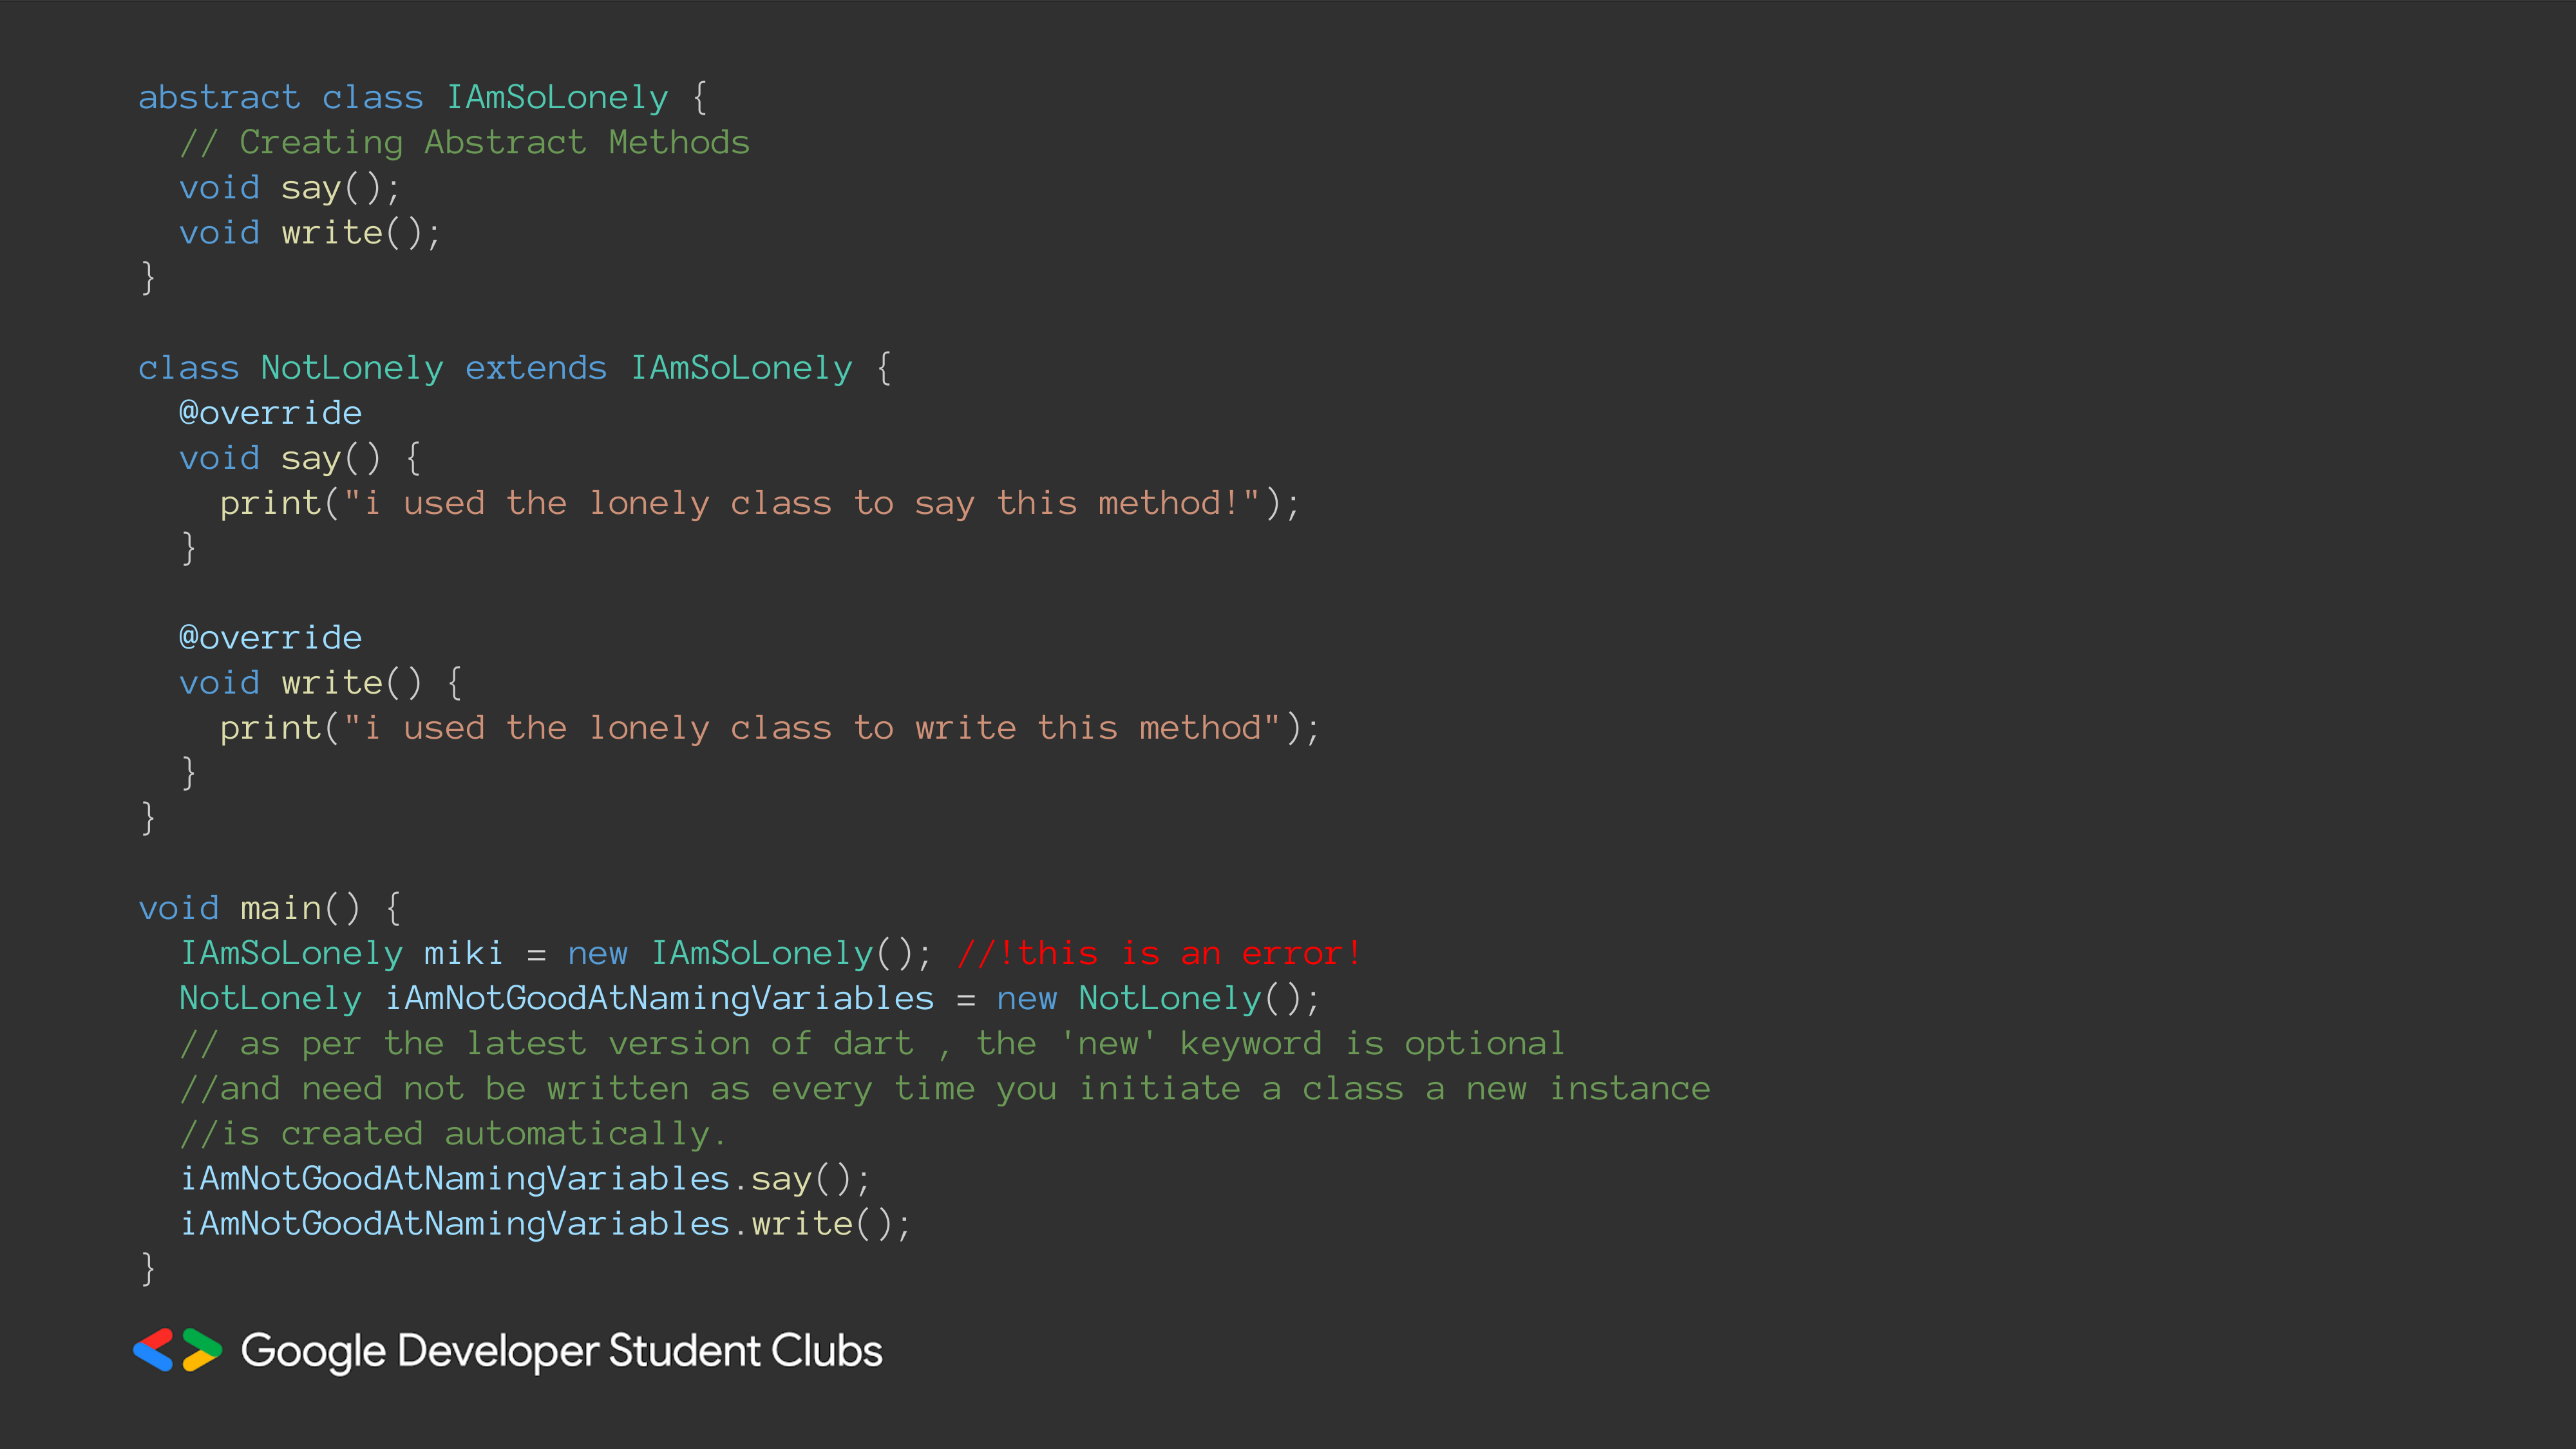

abstract class IAmSoLonely {
  // Creating Abstract Methods
  void say();
  void write();
}
class NotLonely extends IAmSoLonely {
  @override
  void say() {
    print("i used the lonely class to say this method!");
  }
  @override
  void write() {
    print("i used the lonely class to write this method");
  }
}
void main() {
  IAmSoLonely miki = new IAmSoLonely(); //!this is an error!
  NotLonely iAmNotGoodAtNamingVariables = new NotLonely();
  // as per the latest version of dart , the 'new' keyword is optional
  //and need not be written as every time you initiate a class a new instance
  //is created automatically.
  iAmNotGoodAtNamingVariables.say();
  iAmNotGoodAtNamingVariables.write();
}